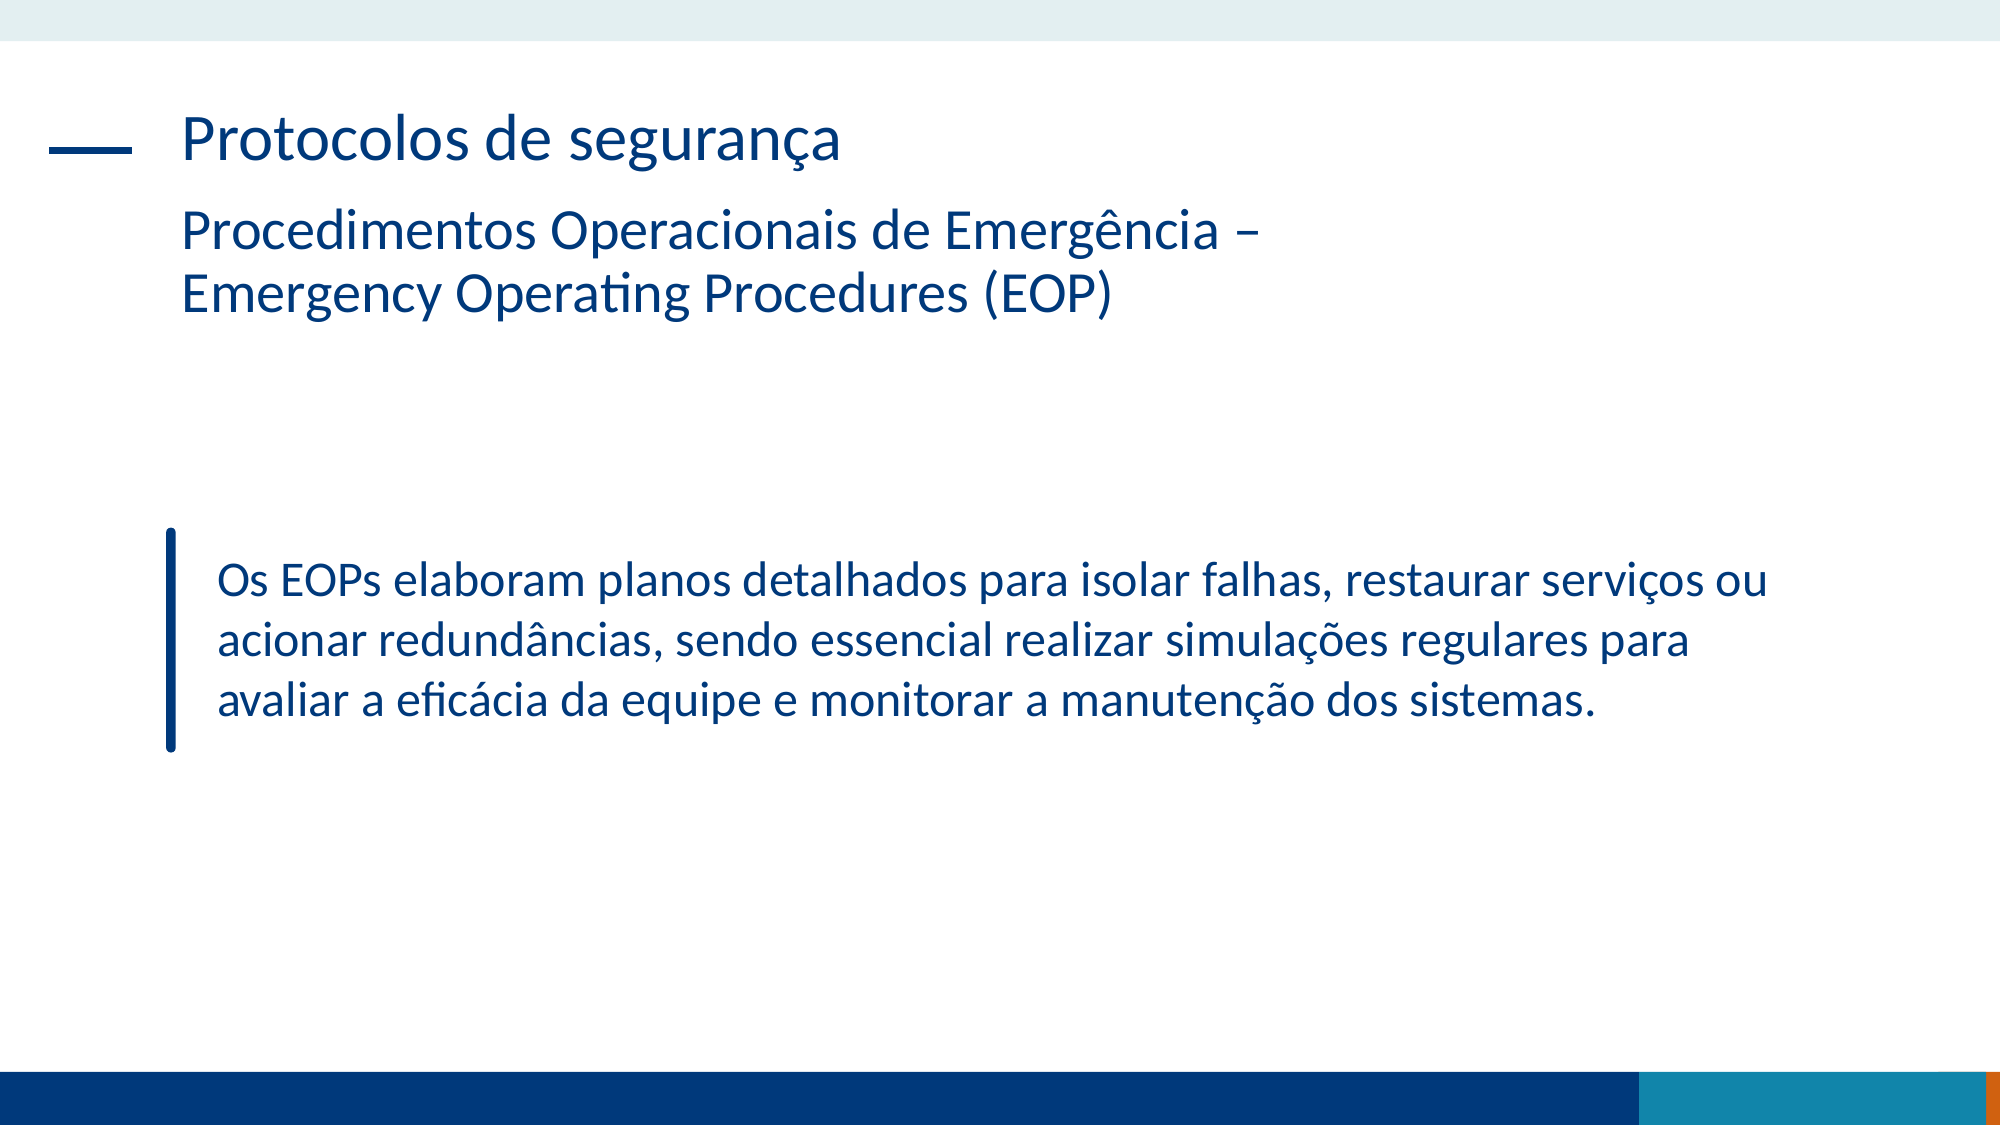

Protocolos de segurança
Procedimentos Operacionais de Emergência – Emergency Operating Procedures (EOP)

Os EOPs elaboram planos detalhados para isolar falhas, restaurar serviços ou acionar redundâncias, sendo essencial realizar simulações regulares para avaliar a eficácia da equipe e monitorar a manutenção dos sistemas.